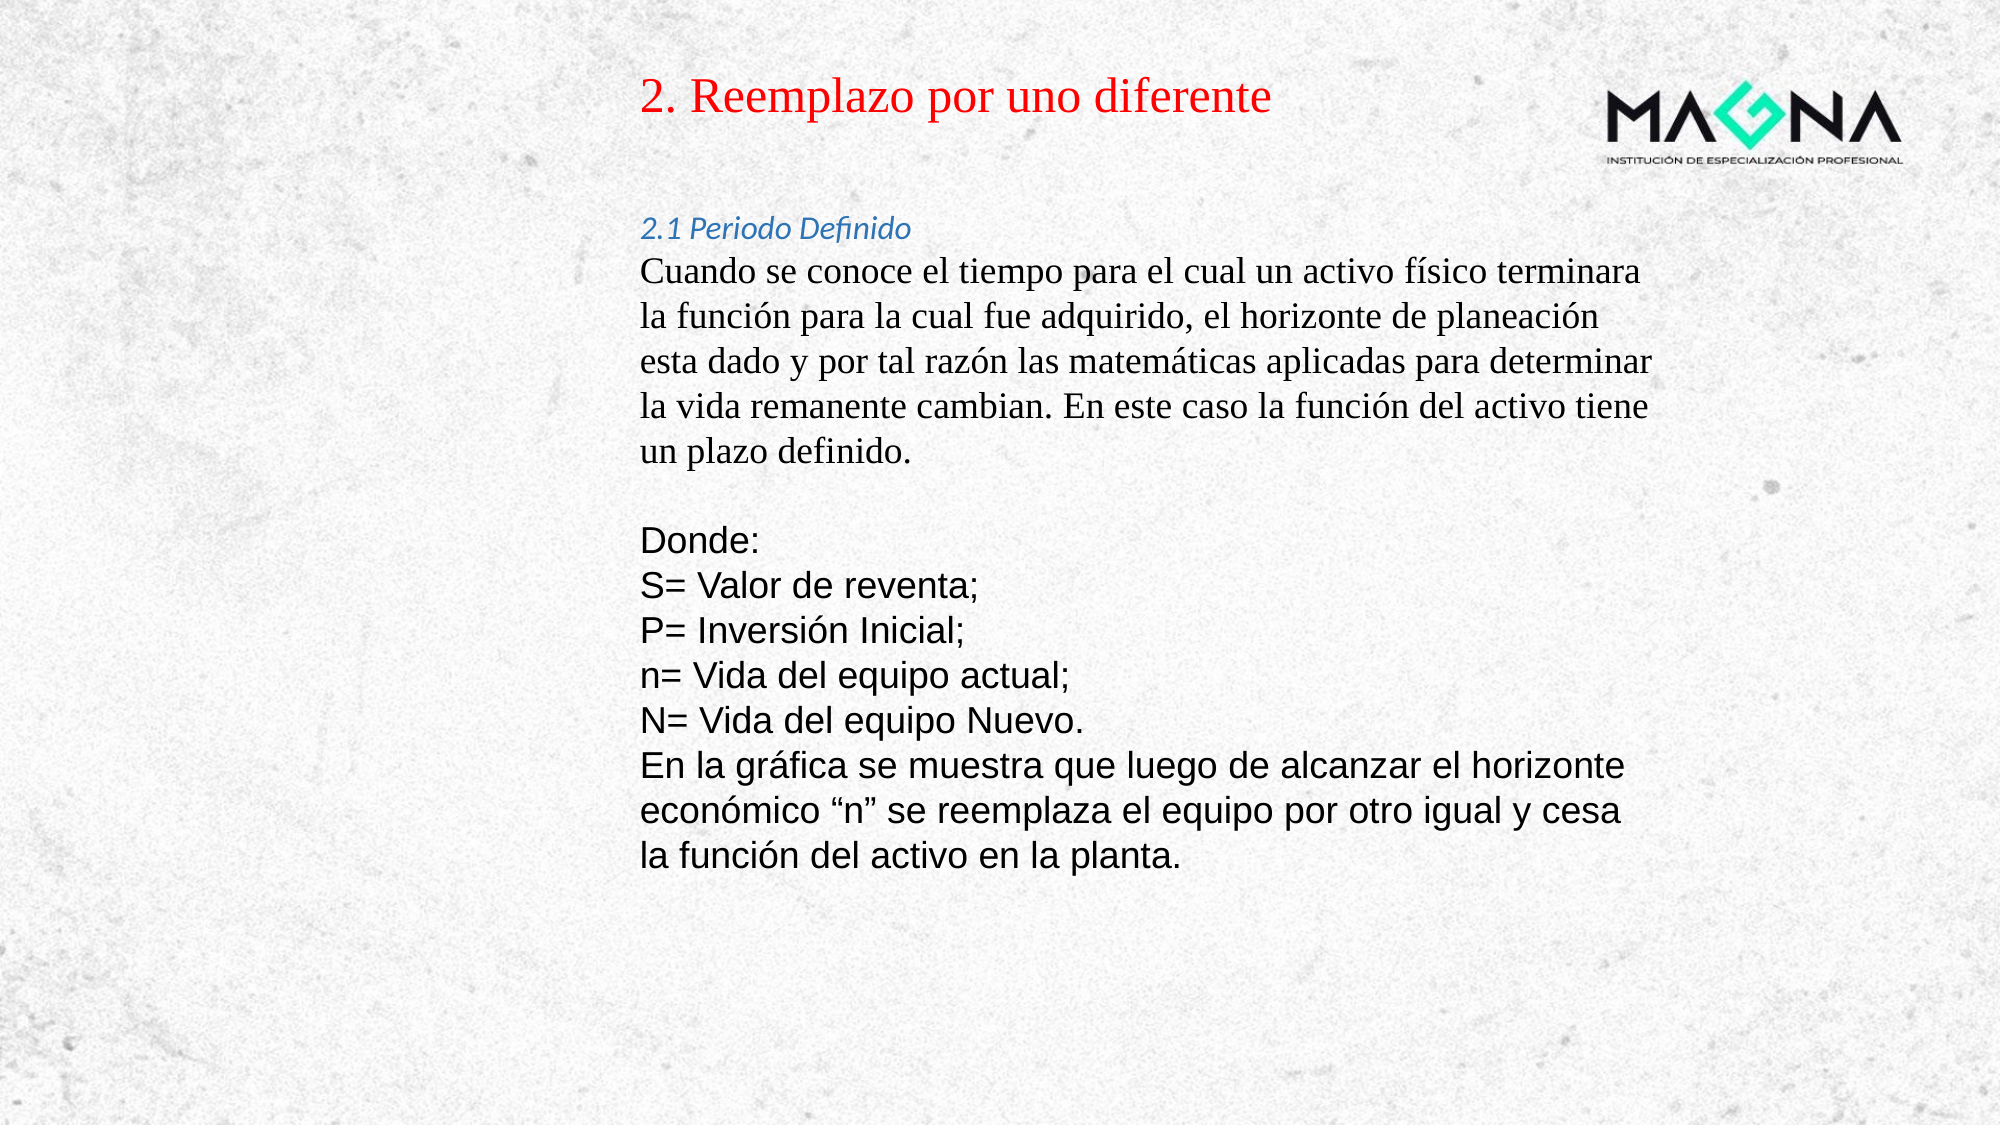

2. Reemplazo por uno diferente
2.1 Periodo Definido
Cuando se conoce el tiempo para el cual un activo físico terminara la función para la cual fue adquirido, el horizonte de planeación esta dado y por tal razón las matemáticas aplicadas para determinar la vida remanente cambian. En este caso la función del activo tiene un plazo definido.

Donde:
S= Valor de reventa;
P= Inversión Inicial;
n= Vida del equipo actual;
N= Vida del equipo Nuevo.
En la gráfica se muestra que luego de alcanzar el horizonte económico “n” se reemplaza el equipo por otro igual y cesa la función del activo en la planta.